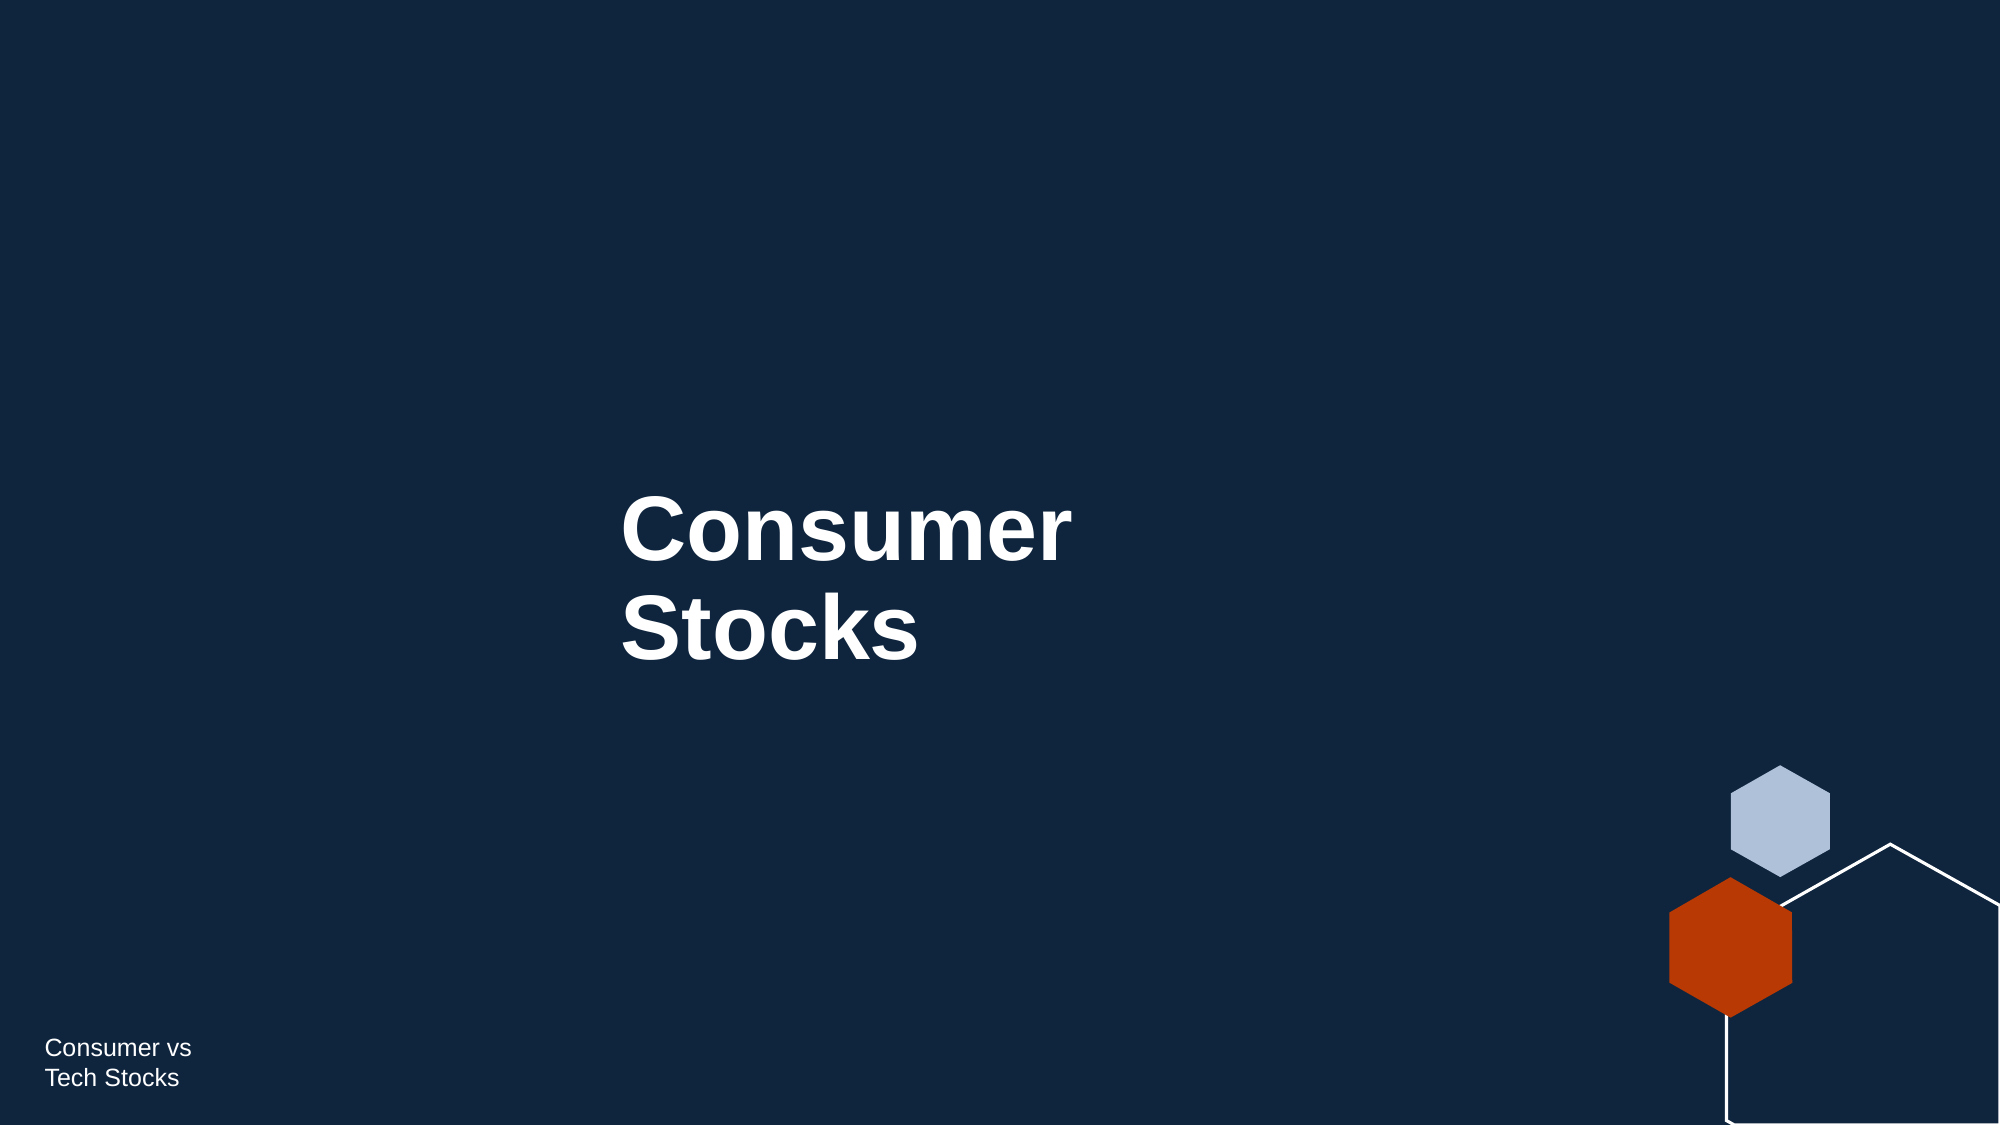

# Consumer Stocks
Consumer vs Tech Stocks